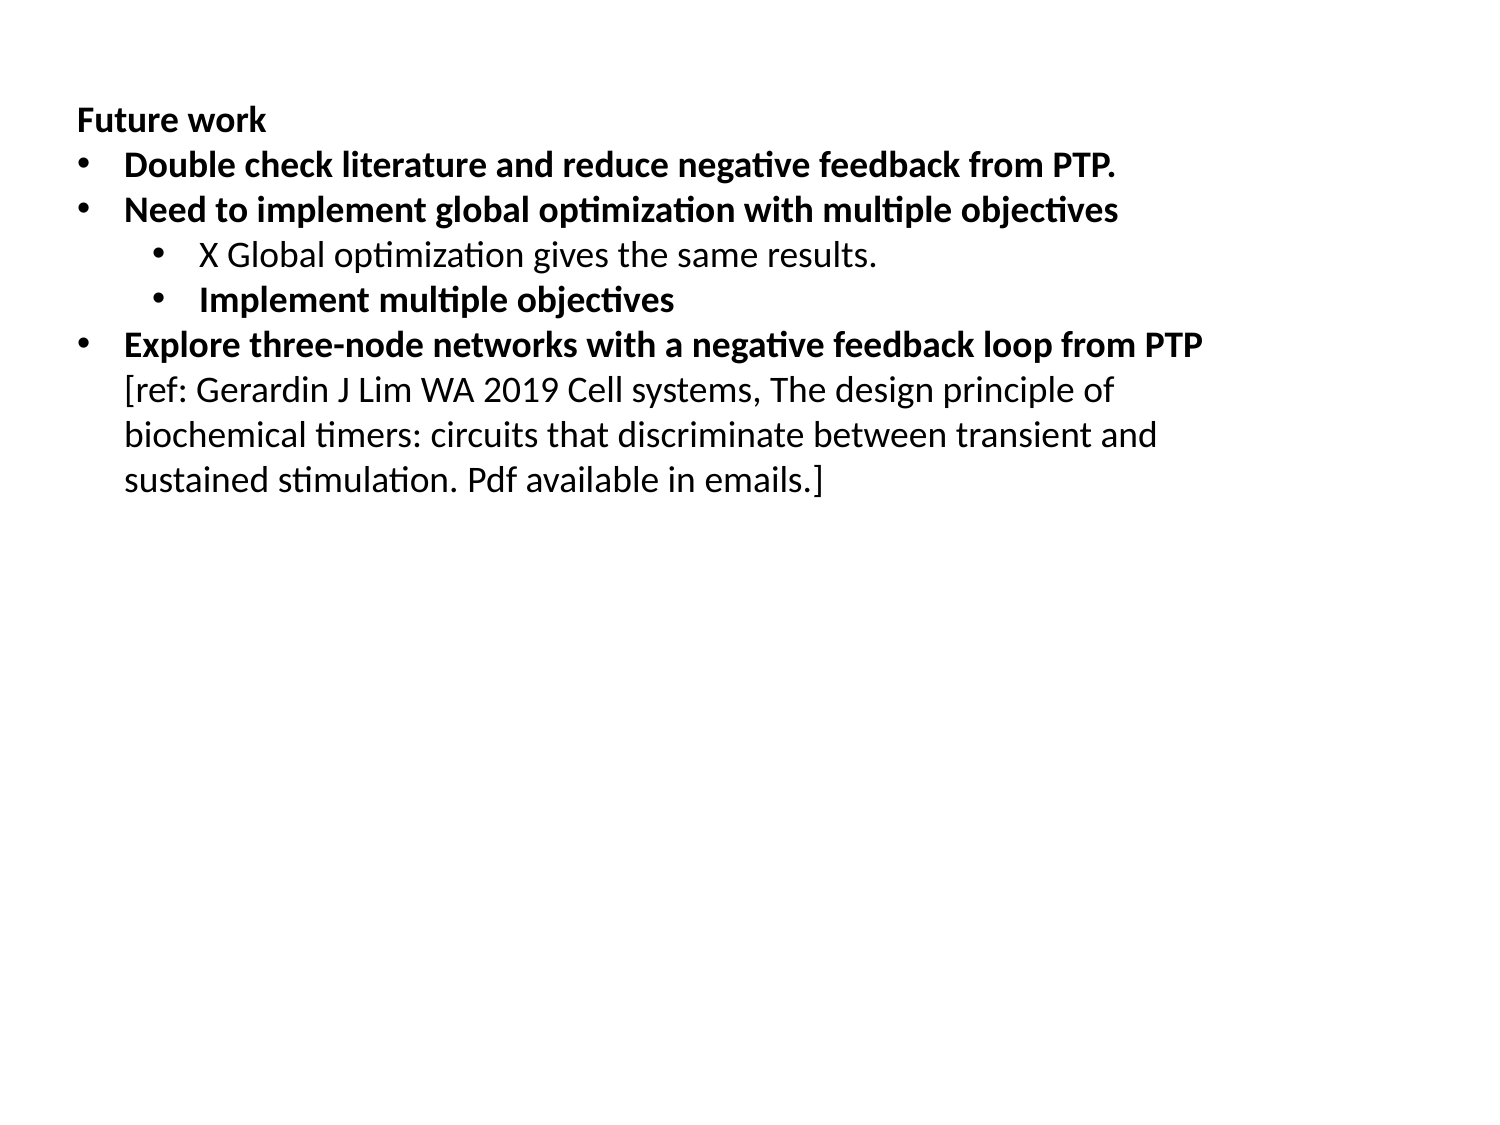

Future work
Double check literature and reduce negative feedback from PTP.
Need to implement global optimization with multiple objectives
X Global optimization gives the same results.
Implement multiple objectives
Explore three-node networks with a negative feedback loop from PTP [ref: Gerardin J Lim WA 2019 Cell systems, The design principle of biochemical timers: circuits that discriminate between transient and sustained stimulation. Pdf available in emails.]